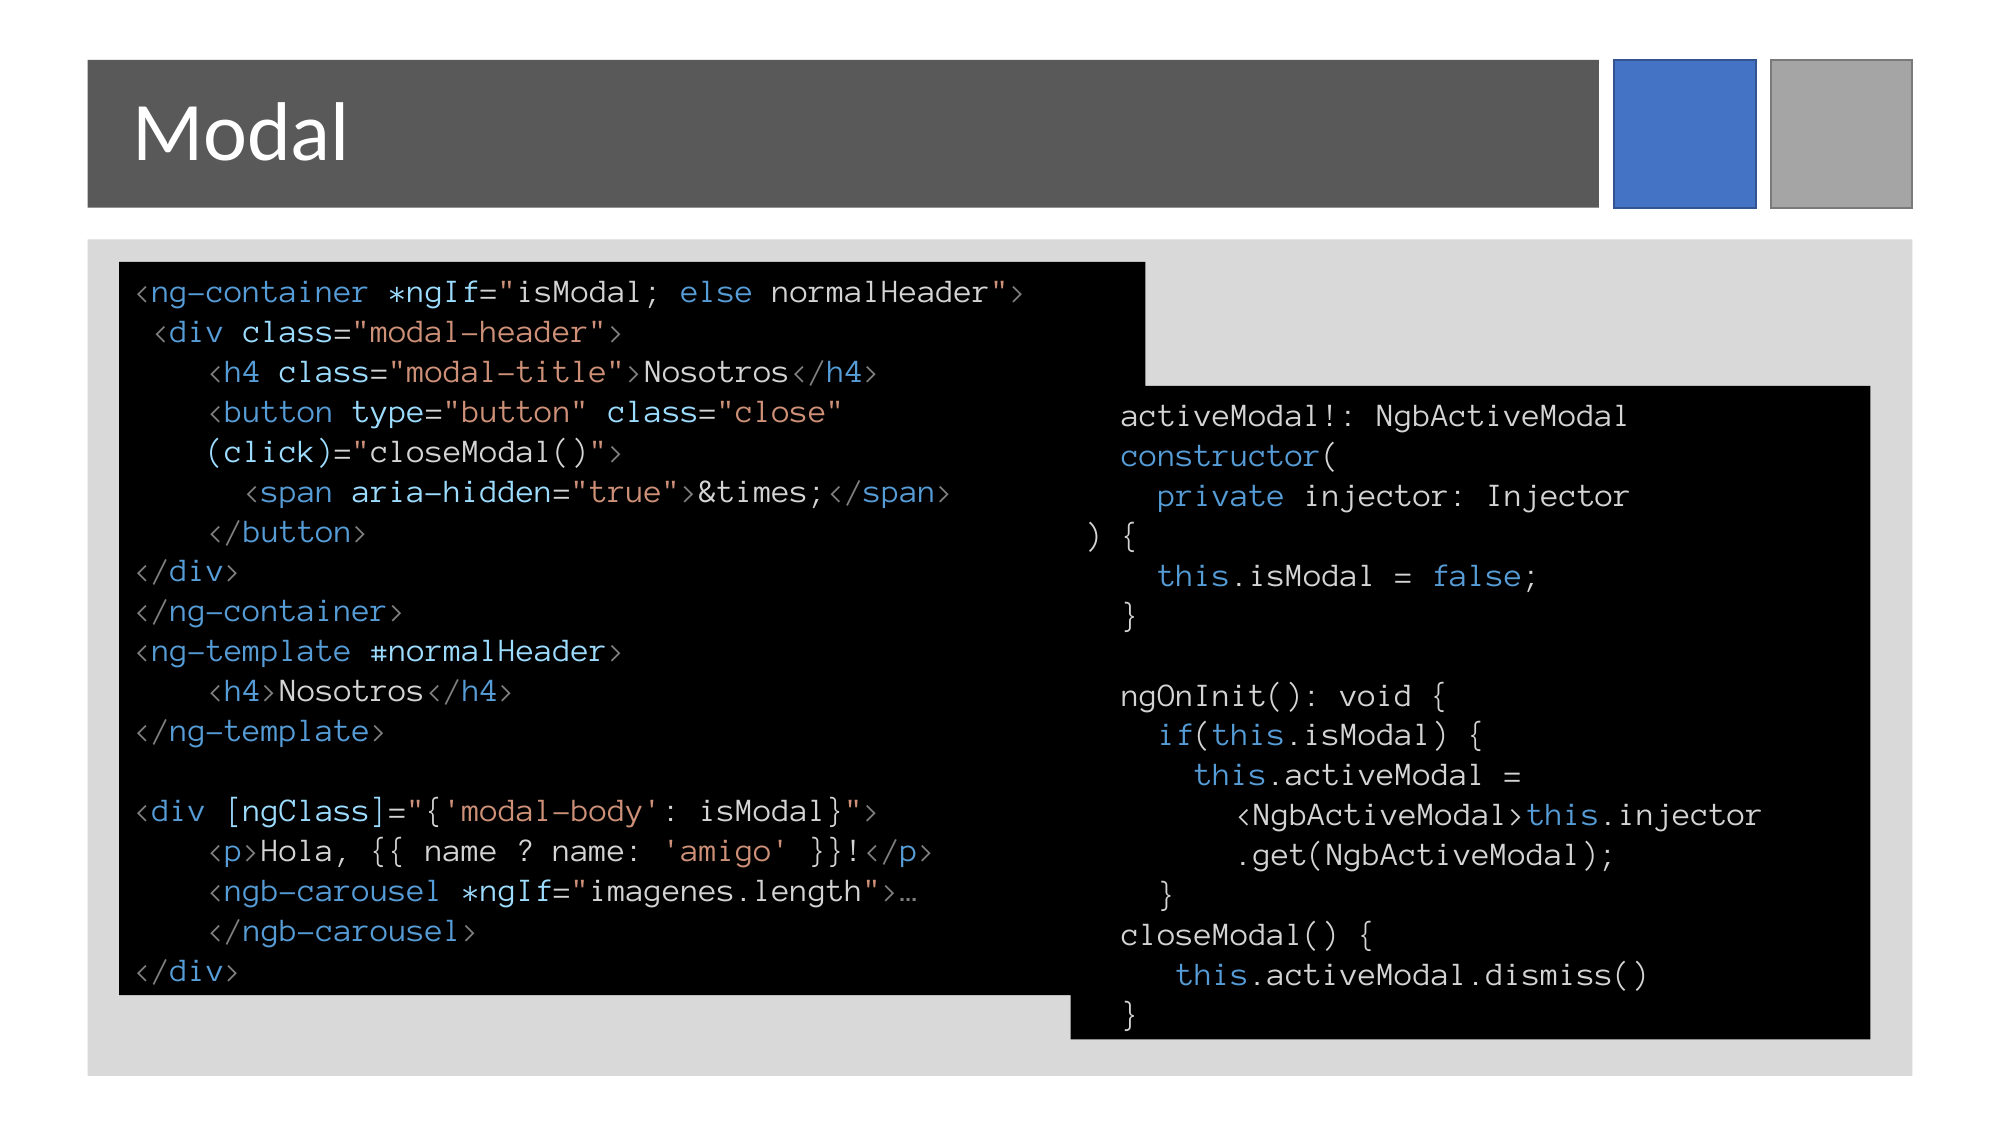

# Modal
<ng-container *ngIf="isModal; else normalHeader">
 <div class="modal-header">
    <h4 class="modal-title">Nosotros</h4>
    <button type="button" class="close"
    (click)="closeModal()">
      <span aria-hidden="true">&times;</span>
    </button>
</div>
</ng-container>
<ng-template #normalHeader>
    <h4>Nosotros</h4>
</ng-template>
<div [ngClass]="{'modal-body': isModal}">
    <p>Hola, {{ name ? name: 'amigo' }}!</p>
    <ngb-carousel *ngIf="imagenes.length">…
    </ngb-carousel>
</div>
  activeModal!: NgbActiveModal
  constructor(
    private injector: Injector
) {
    this.isModal = false;
  }
  ngOnInit(): void {
    if(this.isModal) {
      this.activeModal =
	<NgbActiveModal>this.injector
	.get(NgbActiveModal);
    }
  closeModal() {
     this.activeModal.dismiss()
  }